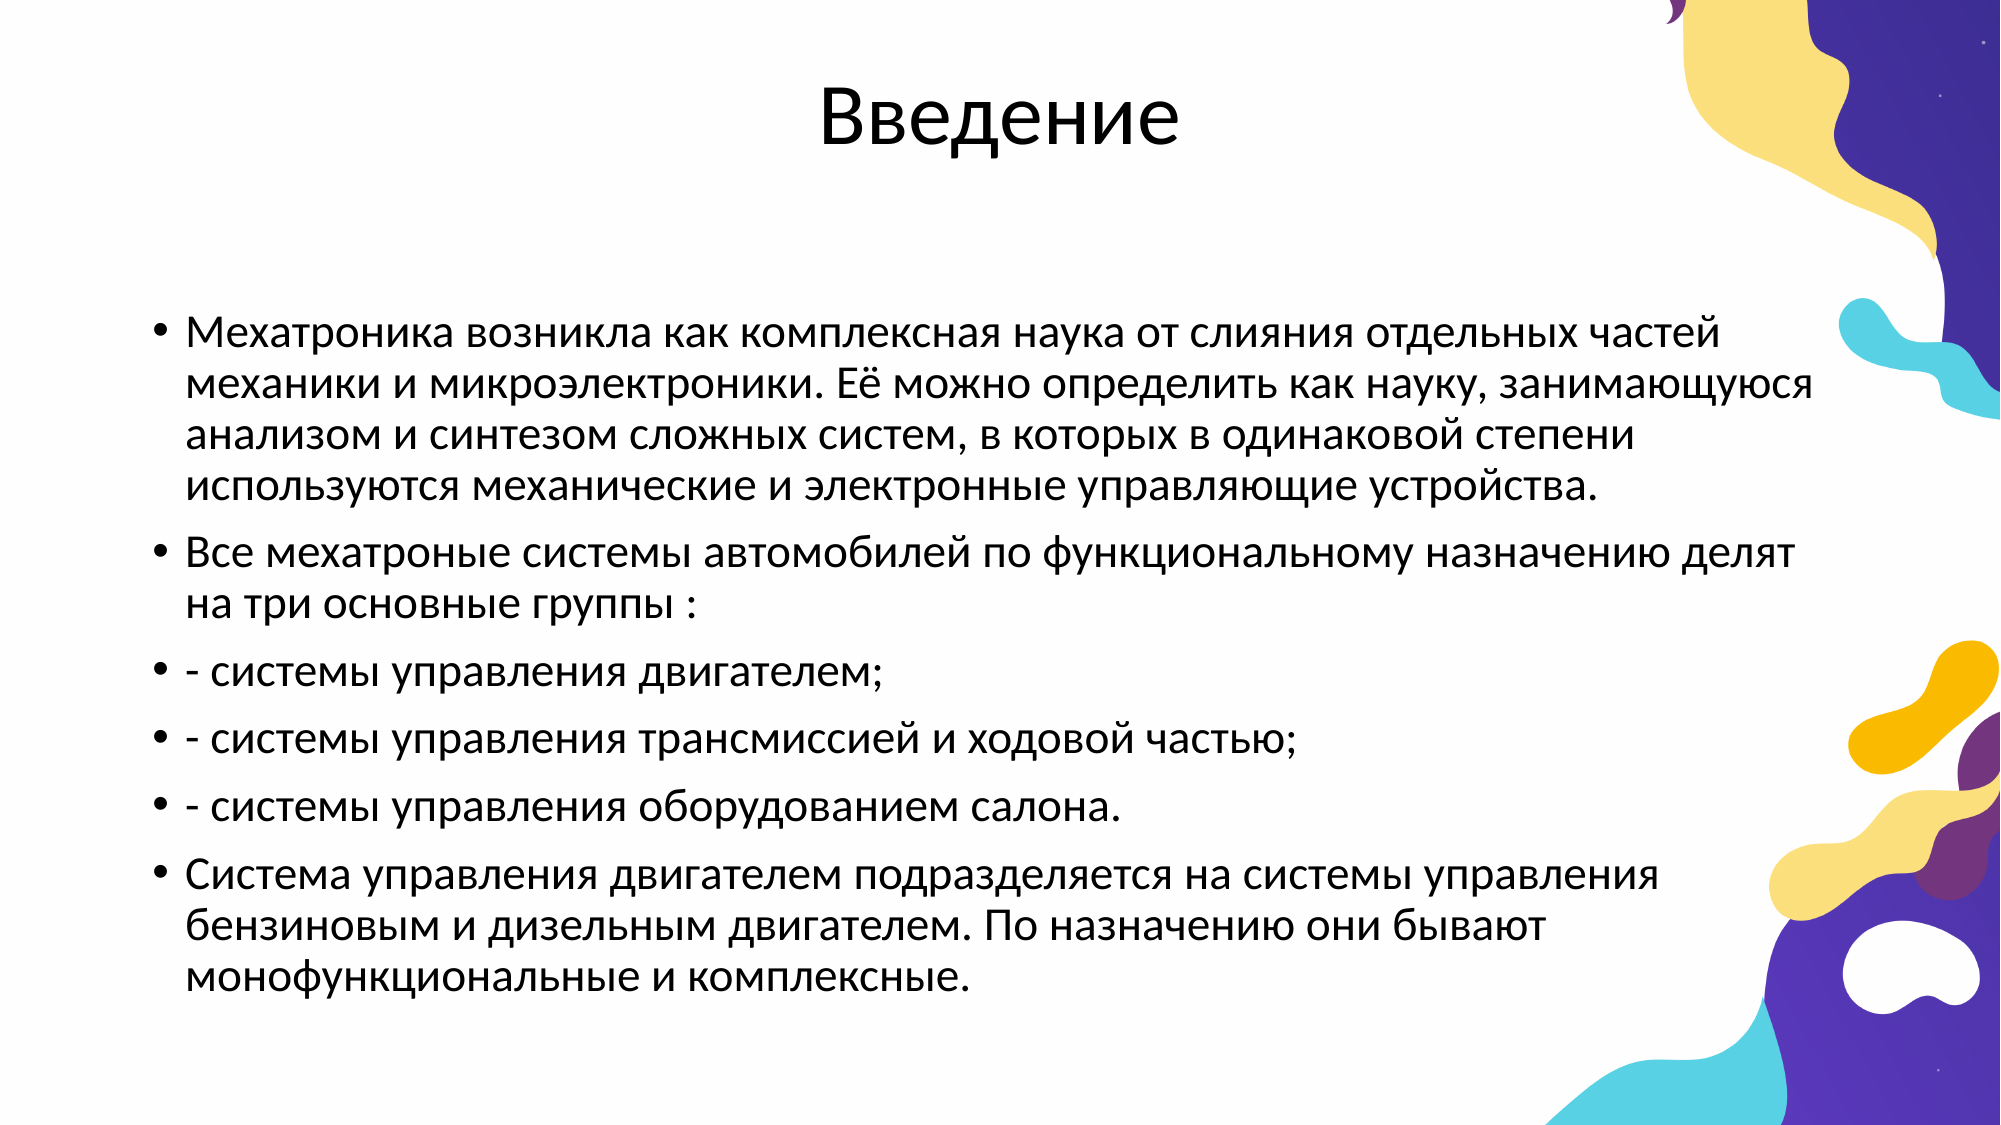

# Введение
Мехатроника возникла как комплексная наука от слияния отдельных частей механики и микроэлектроники. Её можно определить как науку, занимающуюся анализом и синтезом сложных систем, в которых в одинаковой степени используются механические и электронные управляющие устройства.
Все мехатроные системы автомобилей по функциональному назначению делят на три основные группы :
- системы управления двигателем;
- системы управления трансмиссией и ходовой частью;
- системы управления оборудованием салона.
Система управления двигателем подразделяется на системы управления бензиновым и дизельным двигателем. По назначению они бывают монофункциональные и комплексные.